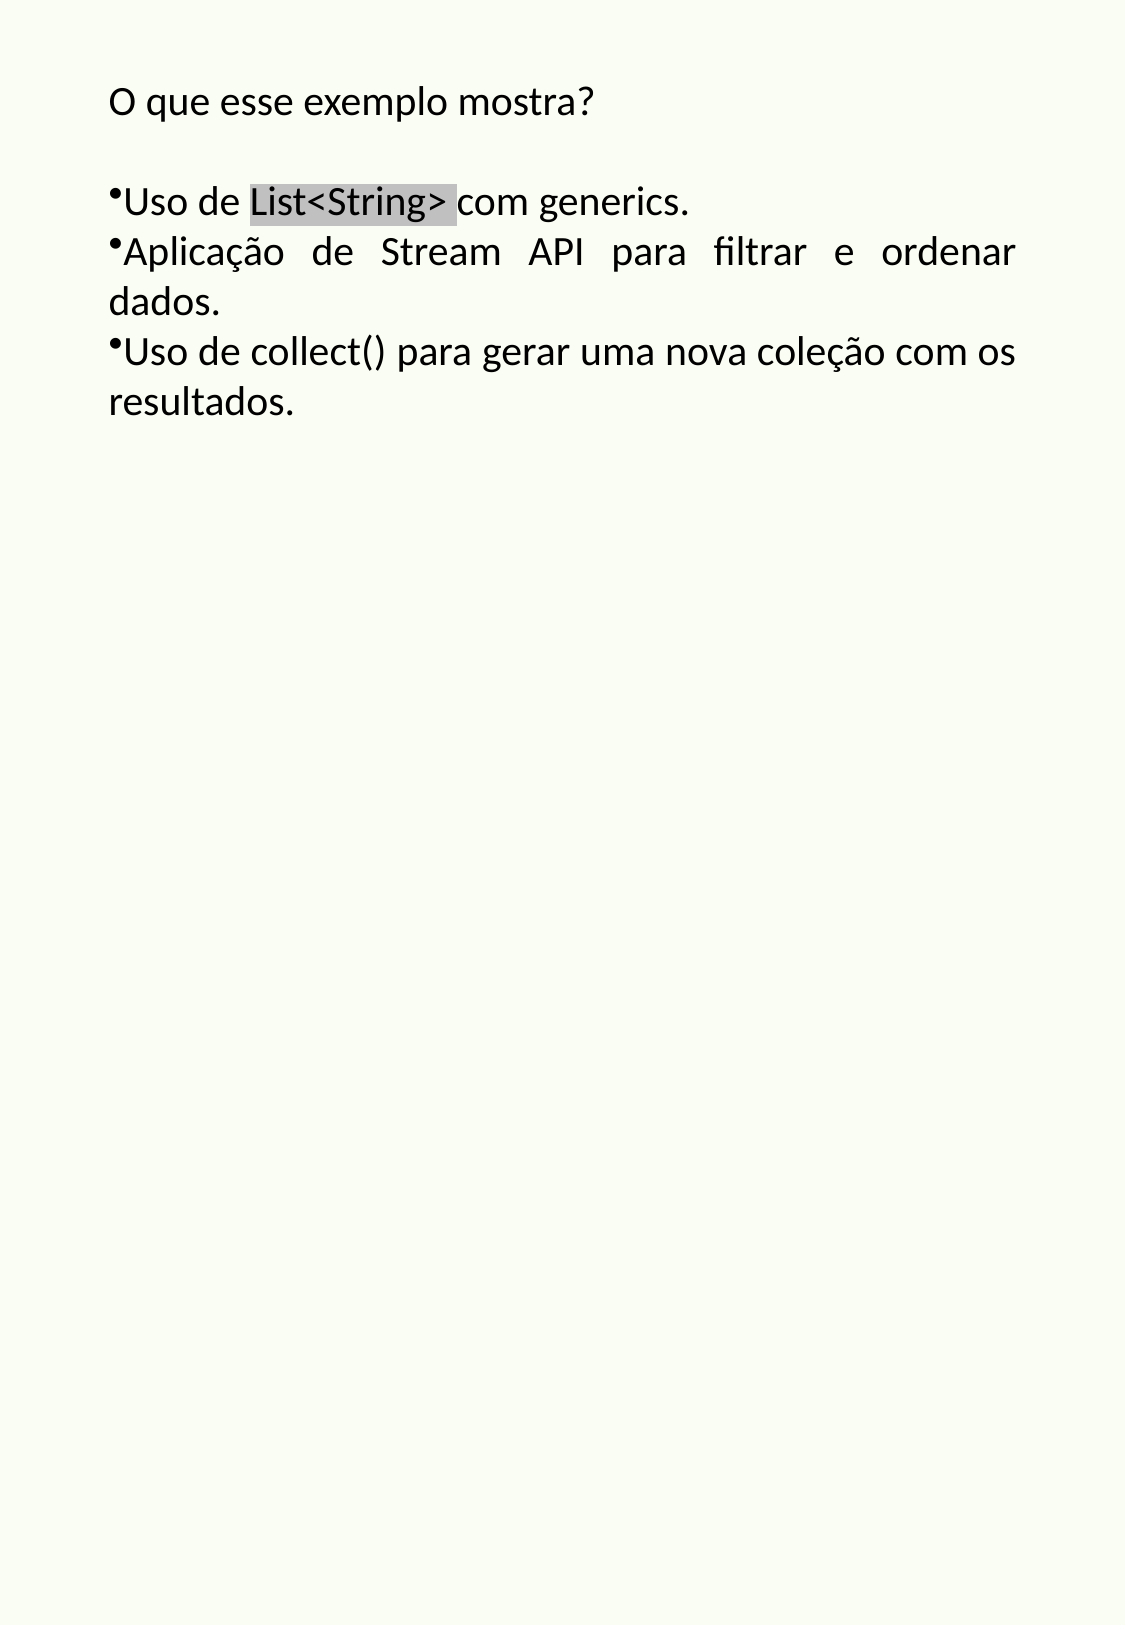

O que esse exemplo mostra?

Uso de List<String> com generics.
Aplicação de Stream API para filtrar e ordenar dados.
Uso de collect() para gerar uma nova coleção com os resultados.